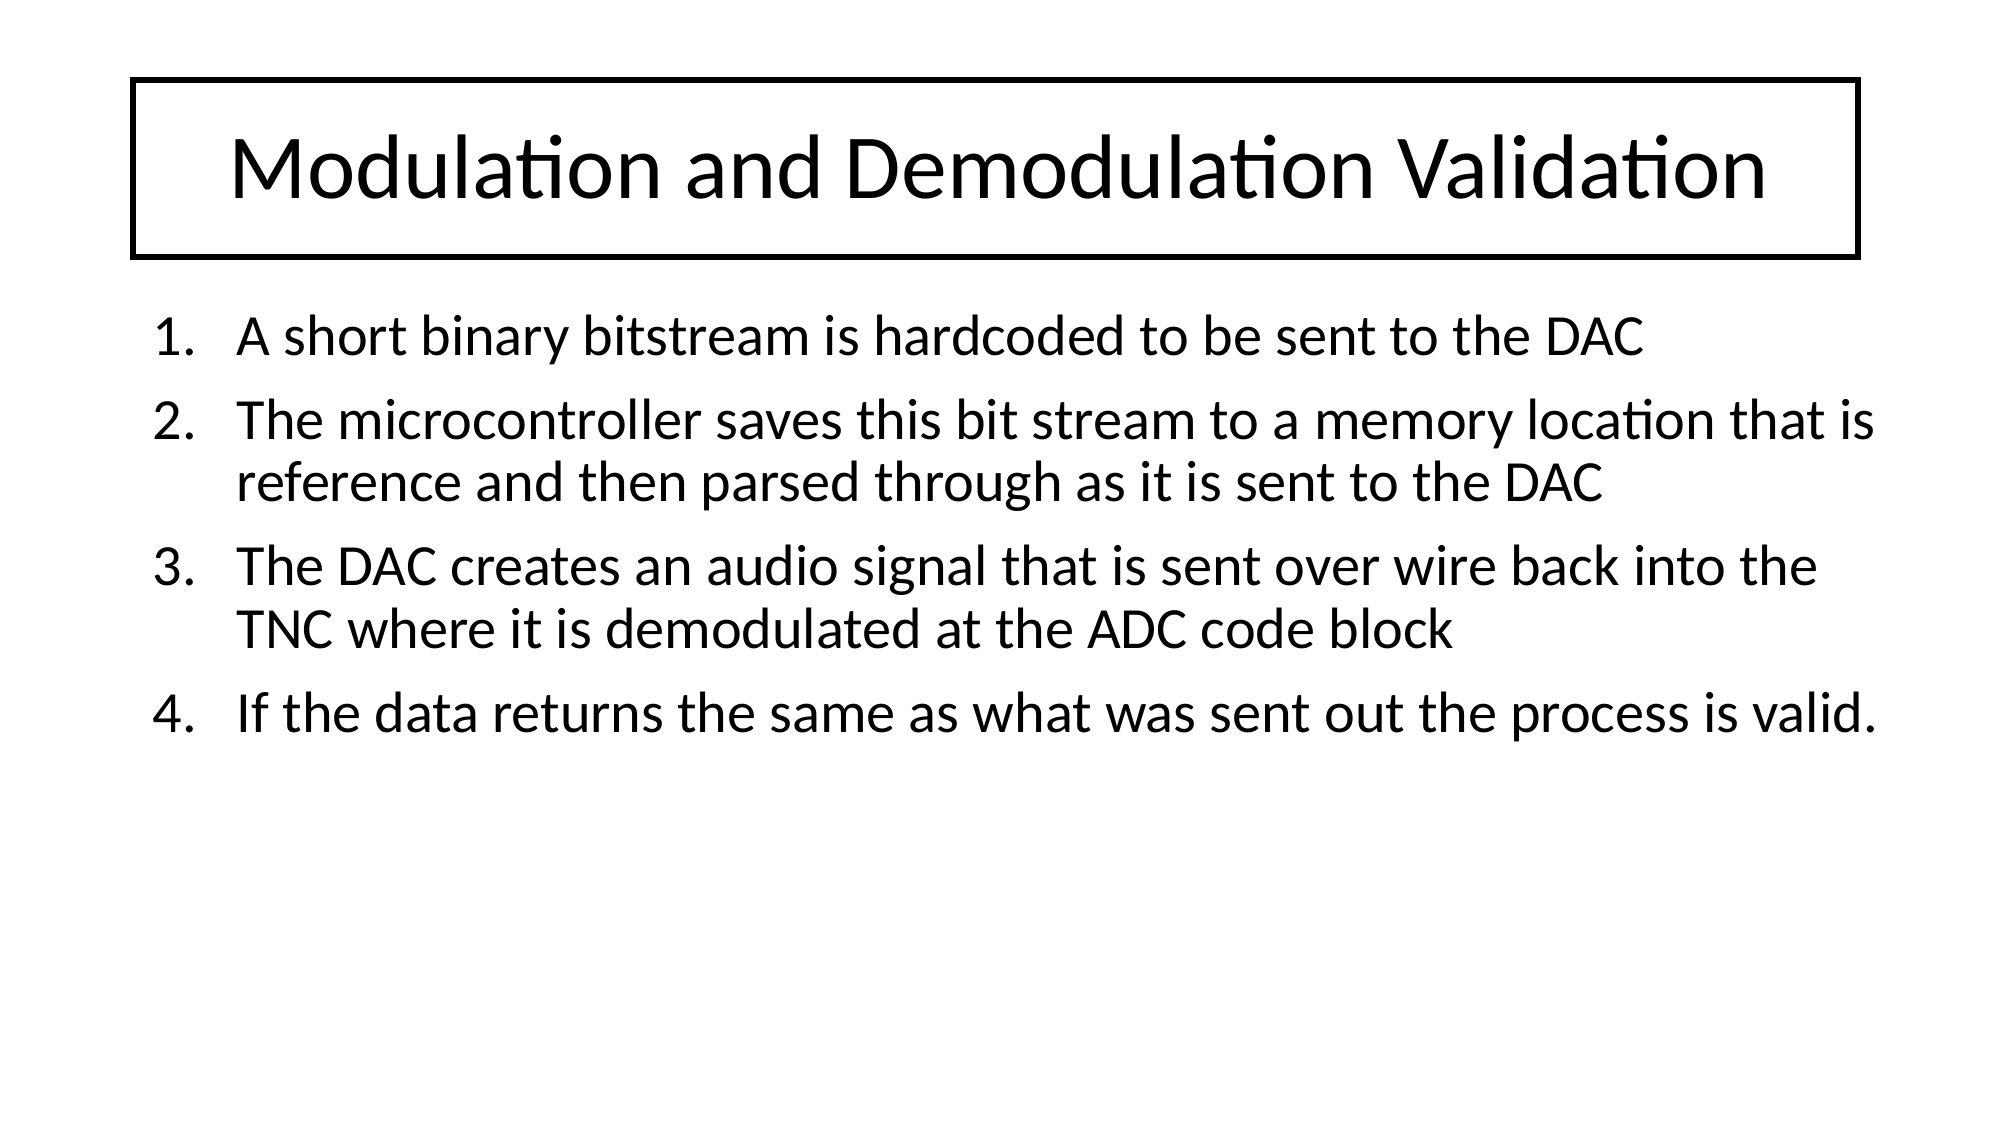

# Modulation and Demodulation Validation

A short binary bitstream is hardcoded to be sent to the DAC
The microcontroller saves this bit stream to a memory location that is reference and then parsed through as it is sent to the DAC
The DAC creates an audio signal that is sent over wire back into the TNC where it is demodulated at the ADC code block
If the data returns the same as what was sent out the process is valid.